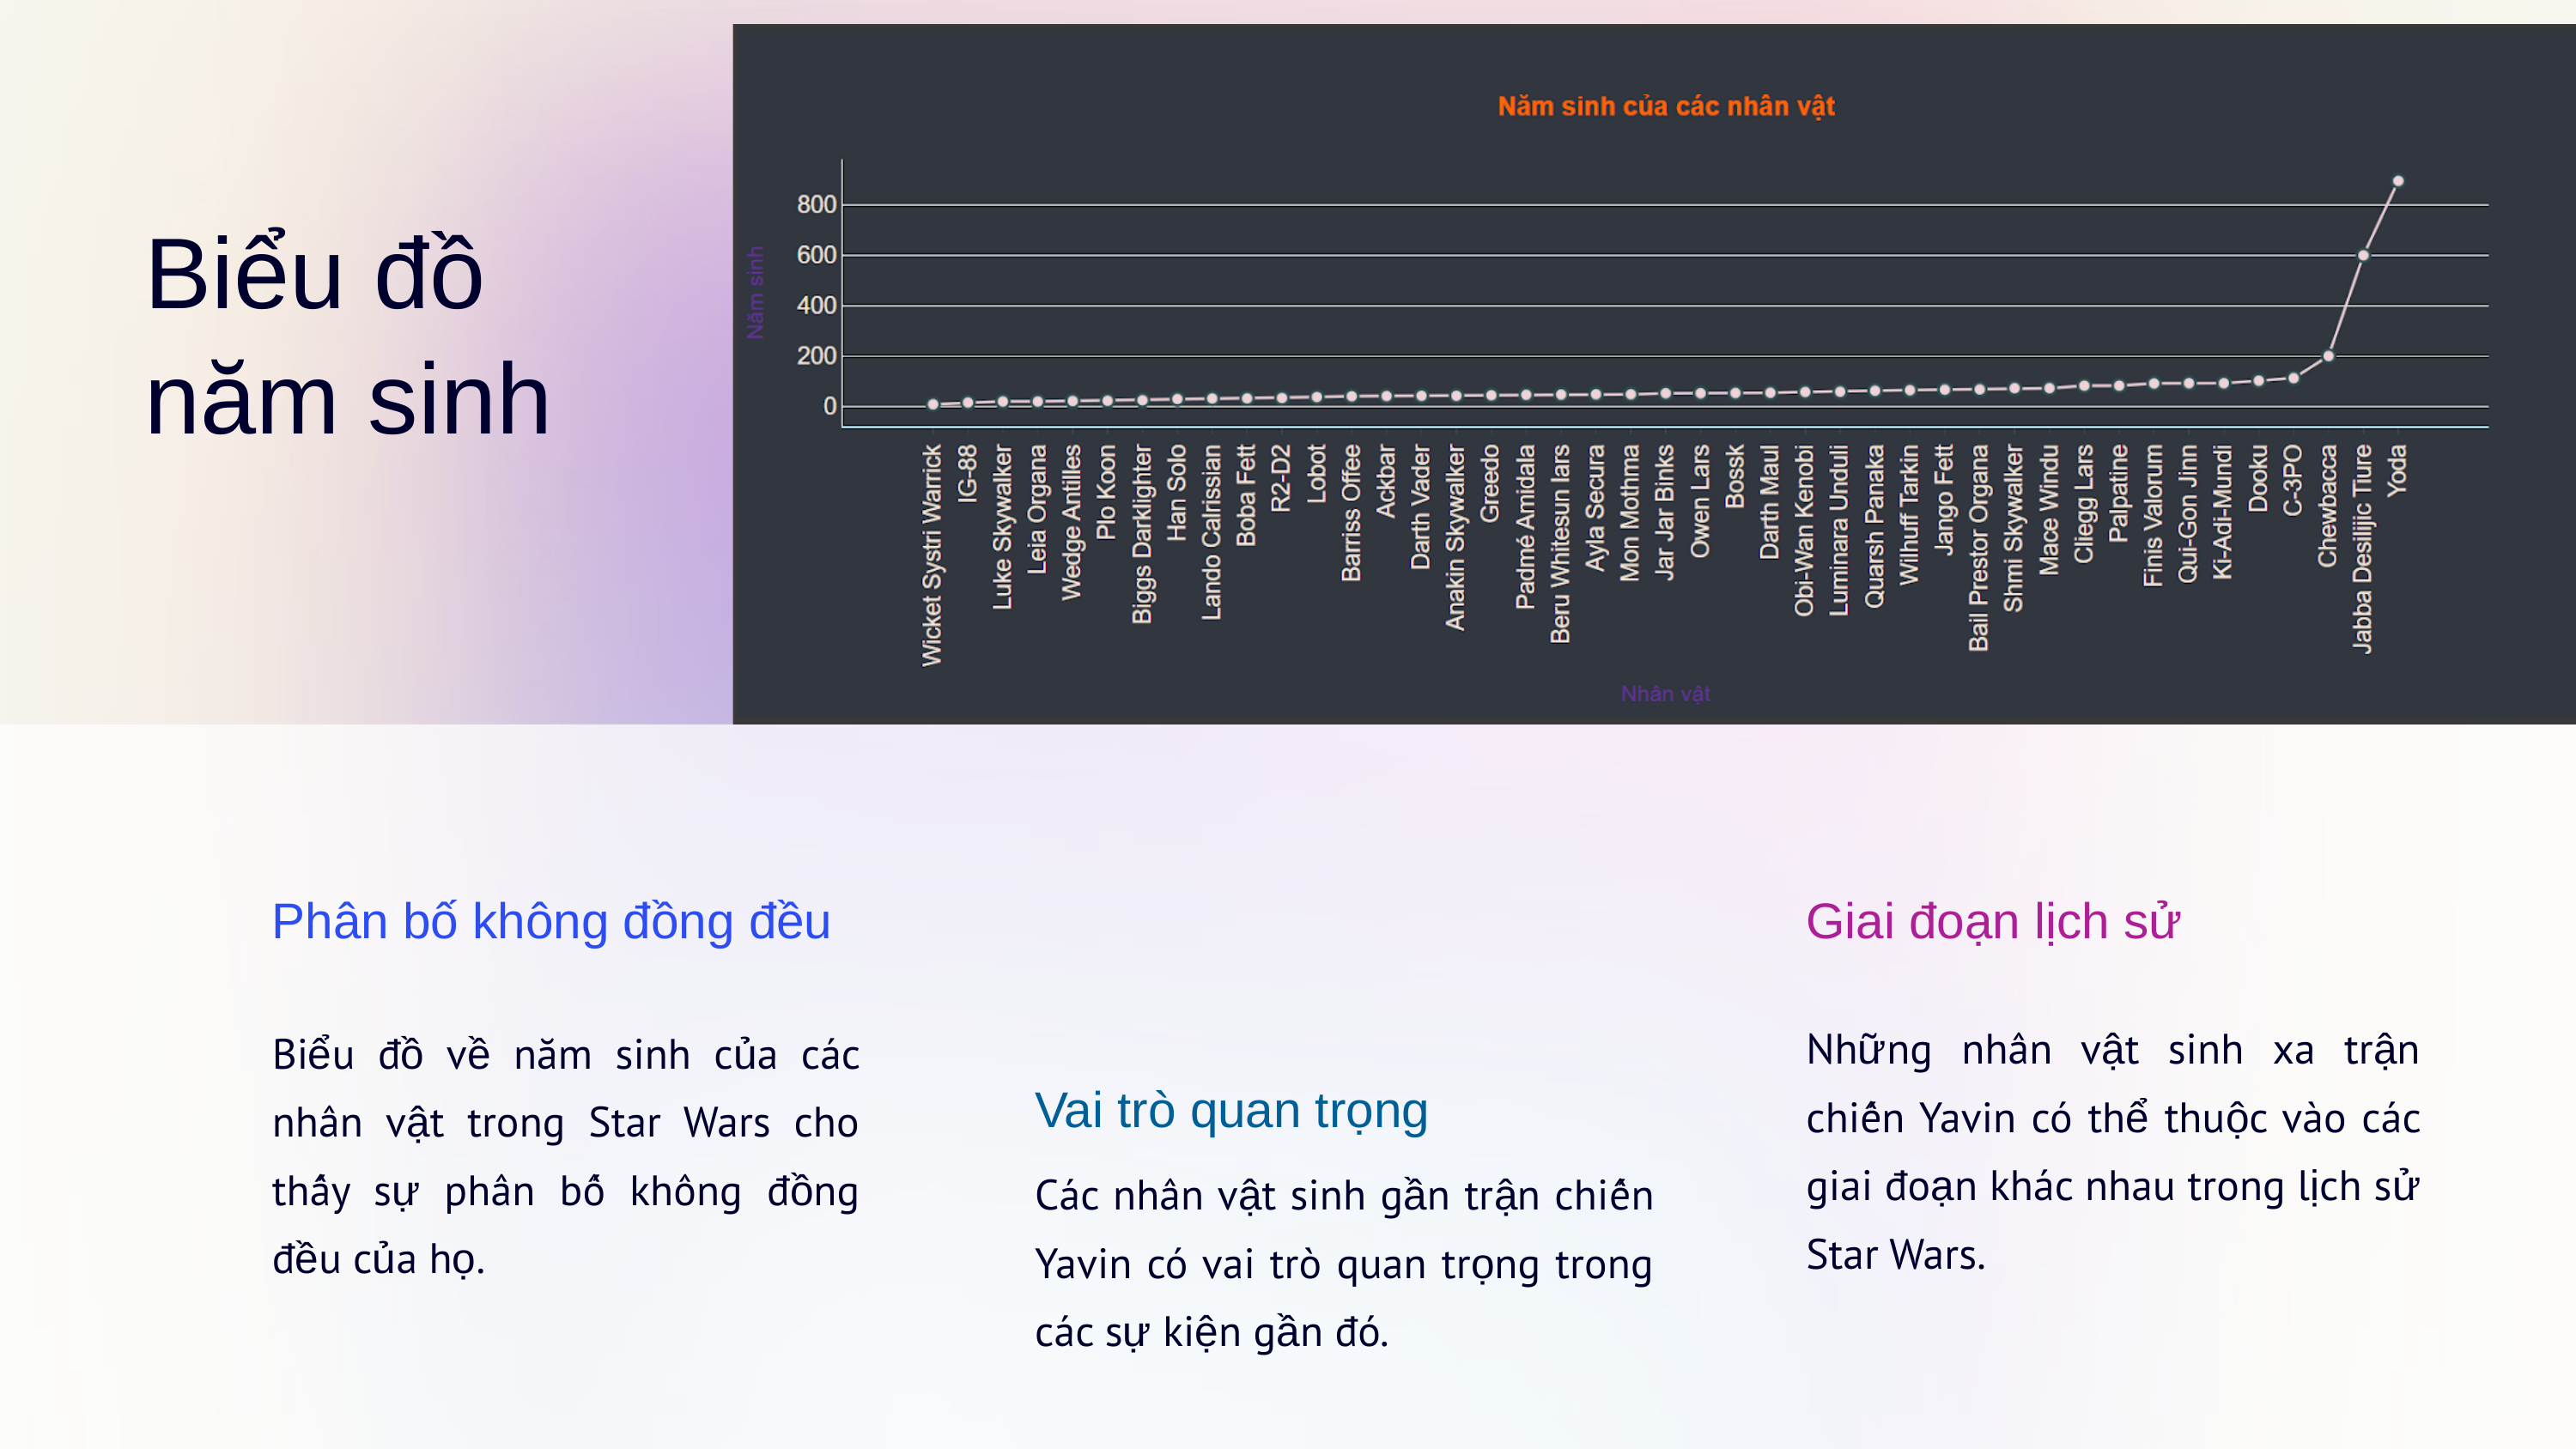

Biểu đồ năm sinh

Phân bố không đồng đều
Biểu đồ về năm sinh của các nhân vật trong Star Wars cho thấy sự phân bố không đồng đều của họ.
Giai đoạn lịch sử
Những nhân vật sinh xa trận chiến Yavin có thể thuộc vào các giai đoạn khác nhau trong lịch sử Star Wars.
Vai trò quan trọng
Các nhân vật sinh gần trận chiến Yavin có vai trò quan trọng trong các sự kiện gần đó.